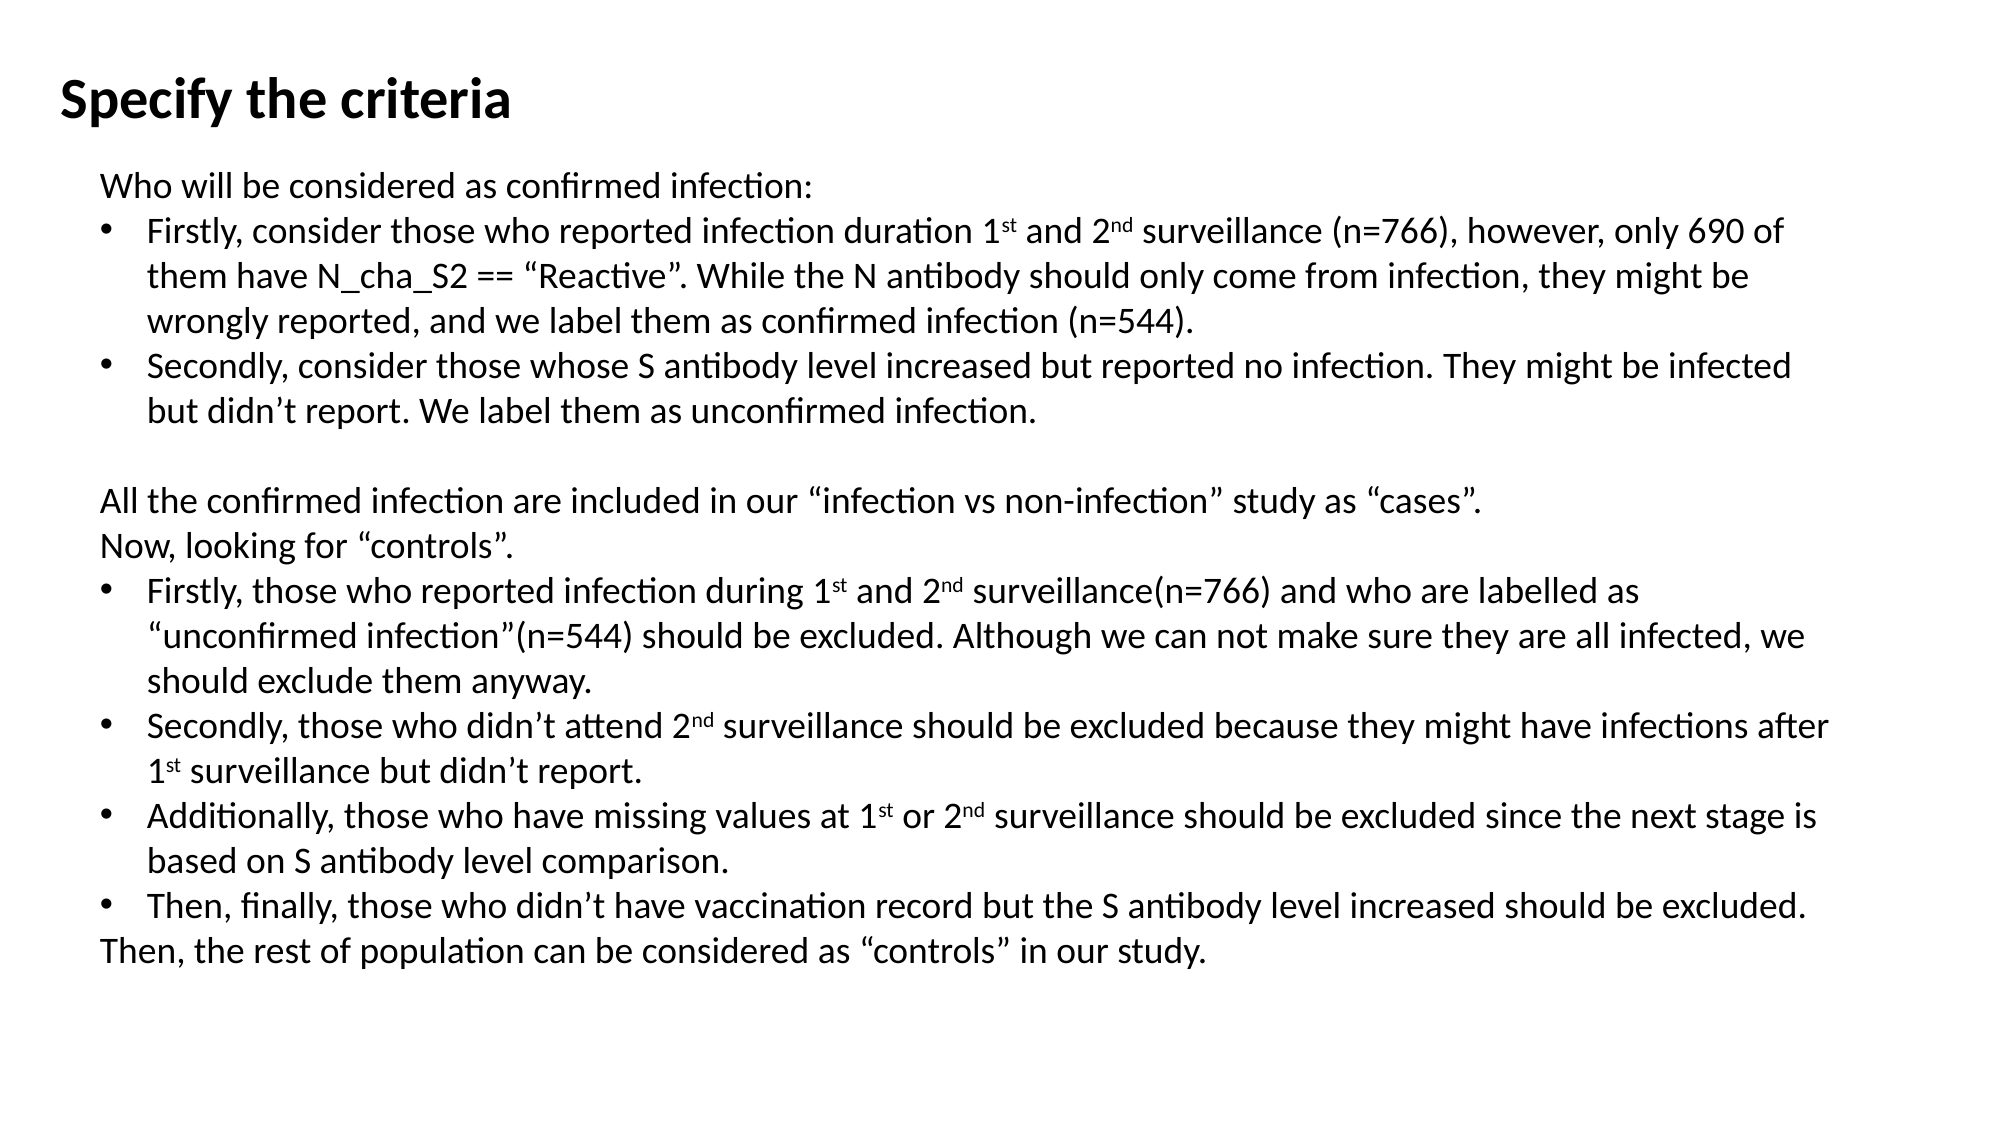

Specify the criteria
Who will be considered as confirmed infection:
Firstly, consider those who reported infection duration 1st and 2nd surveillance (n=766), however, only 690 of them have N_cha_S2 == “Reactive”. While the N antibody should only come from infection, they might be wrongly reported, and we label them as confirmed infection (n=544).
Secondly, consider those whose S antibody level increased but reported no infection. They might be infected but didn’t report. We label them as unconfirmed infection.

All the confirmed infection are included in our “infection vs non-infection” study as “cases”.
Now, looking for “controls”.
Firstly, those who reported infection during 1st and 2nd surveillance(n=766) and who are labelled as “unconfirmed infection”(n=544) should be excluded. Although we can not make sure they are all infected, we should exclude them anyway.
Secondly, those who didn’t attend 2nd surveillance should be excluded because they might have infections after 1st surveillance but didn’t report.
Additionally, those who have missing values at 1st or 2nd surveillance should be excluded since the next stage is based on S antibody level comparison.
Then, finally, those who didn’t have vaccination record but the S antibody level increased should be excluded.
Then, the rest of population can be considered as “controls” in our study.